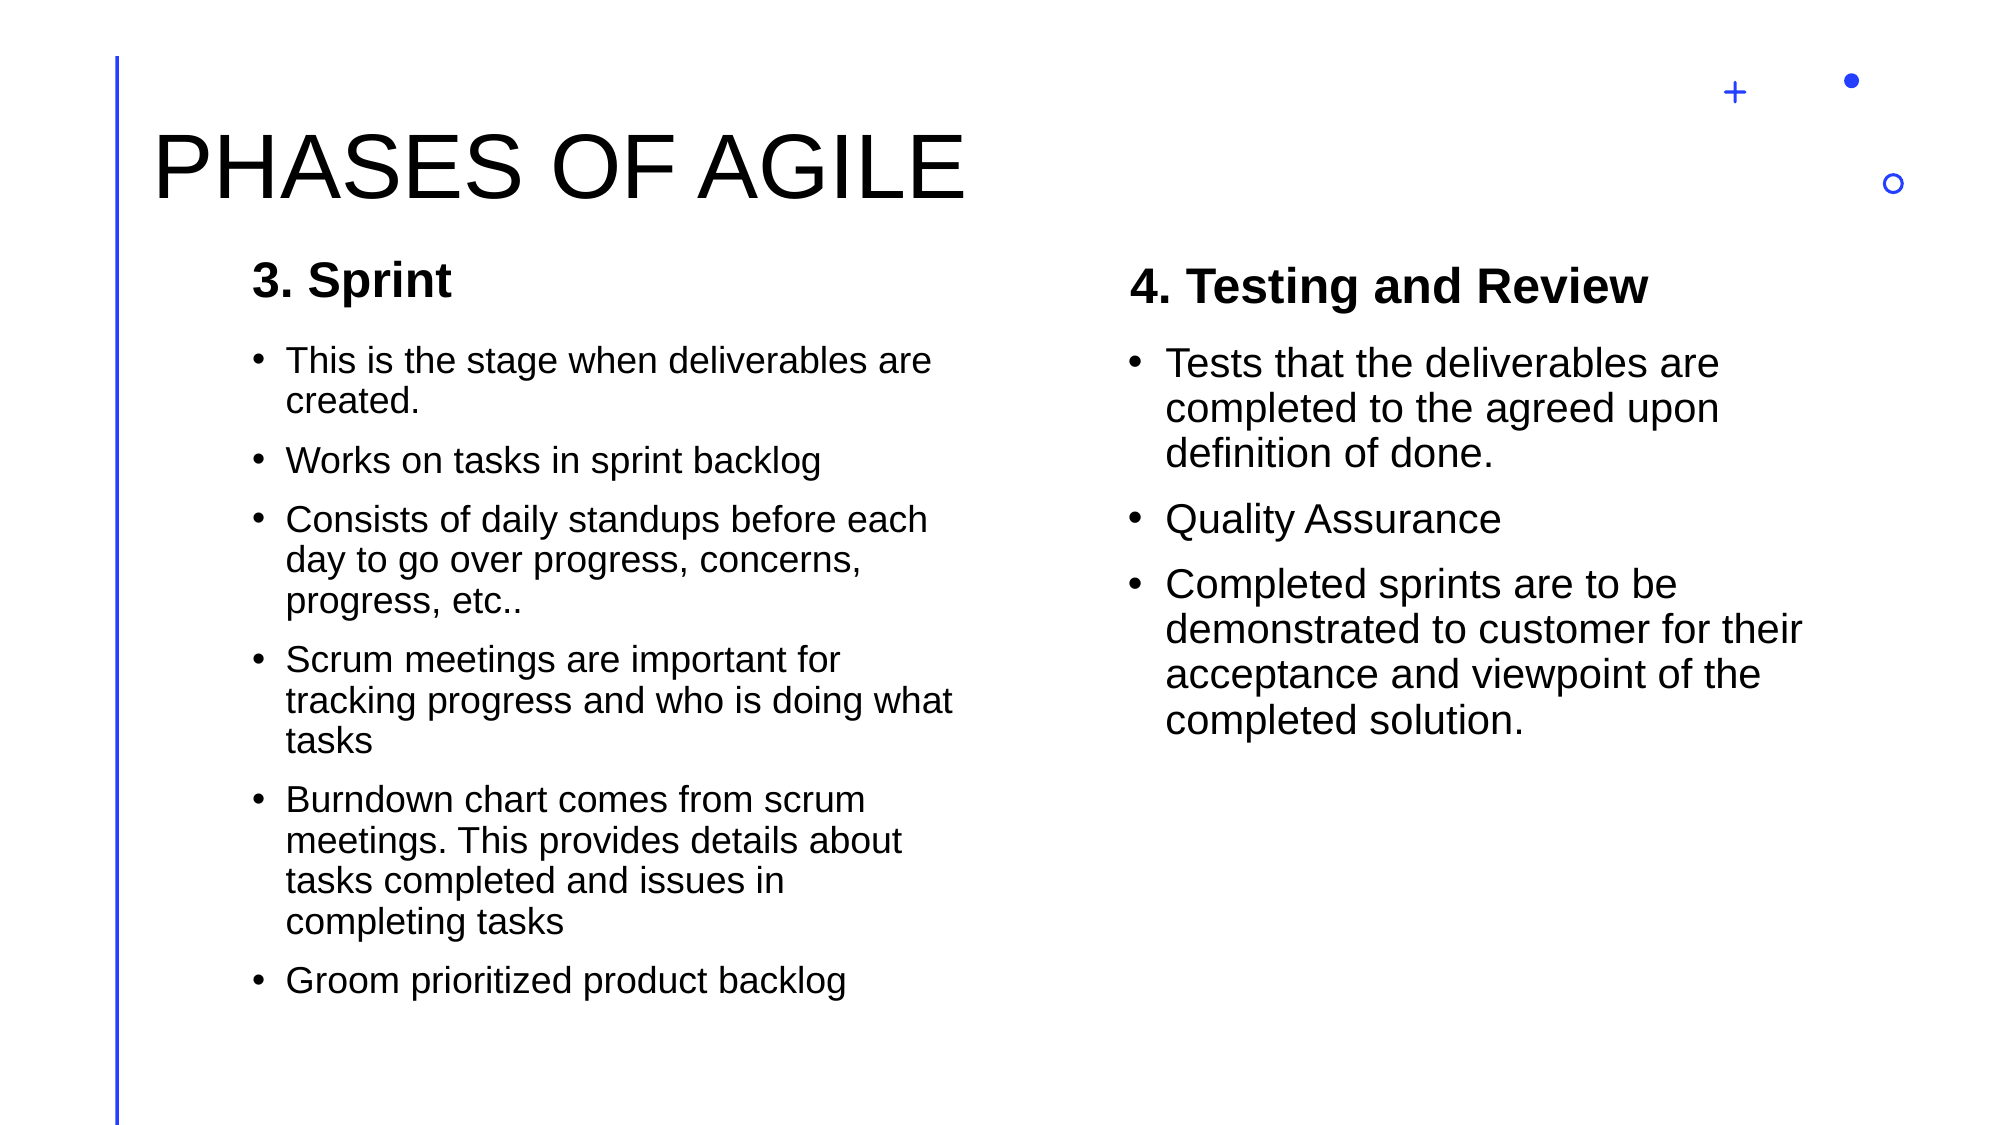

# PHASES OF AGILE
3. Sprint
4. Testing and Review
This is the stage when deliverables are created.
Works on tasks in sprint backlog
Consists of daily standups before each day to go over progress, concerns,  progress, etc..
Scrum meetings are important for tracking progress and who is doing what tasks
Burndown chart comes from scrum meetings. This provides details about tasks completed and issues in completing tasks
Groom prioritized product backlog

Tests that the deliverables are completed to the agreed upon definition of done.
Quality Assurance
Completed sprints are to be demonstrated to customer for their acceptance and viewpoint of the completed solution.